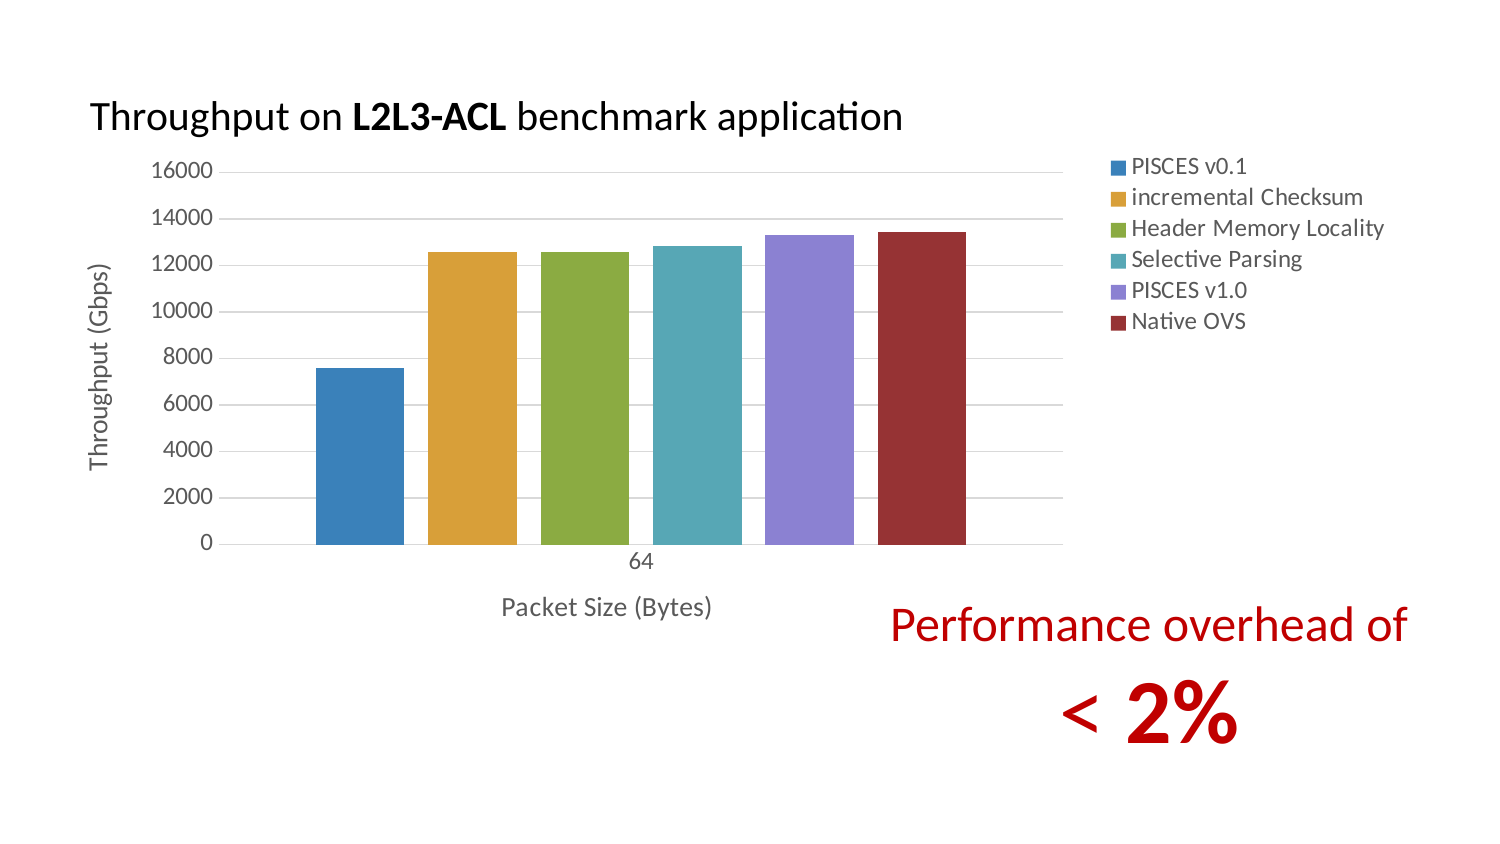

Throughput on L2L3-ACL benchmark application

### Chart

| Category | PISCES v0.1 | incremental Checksum | Header Memory Locality | Selective Parsing | PISCES v1.0 | Native OVS |
|---|---|---|---|---|---|---|
| 64.0 | 7590.7 | 12557.0 | 12557.0 | 12839.3 | 13323.66463 | 13431.61647 |
Performance overhead of
< 2%